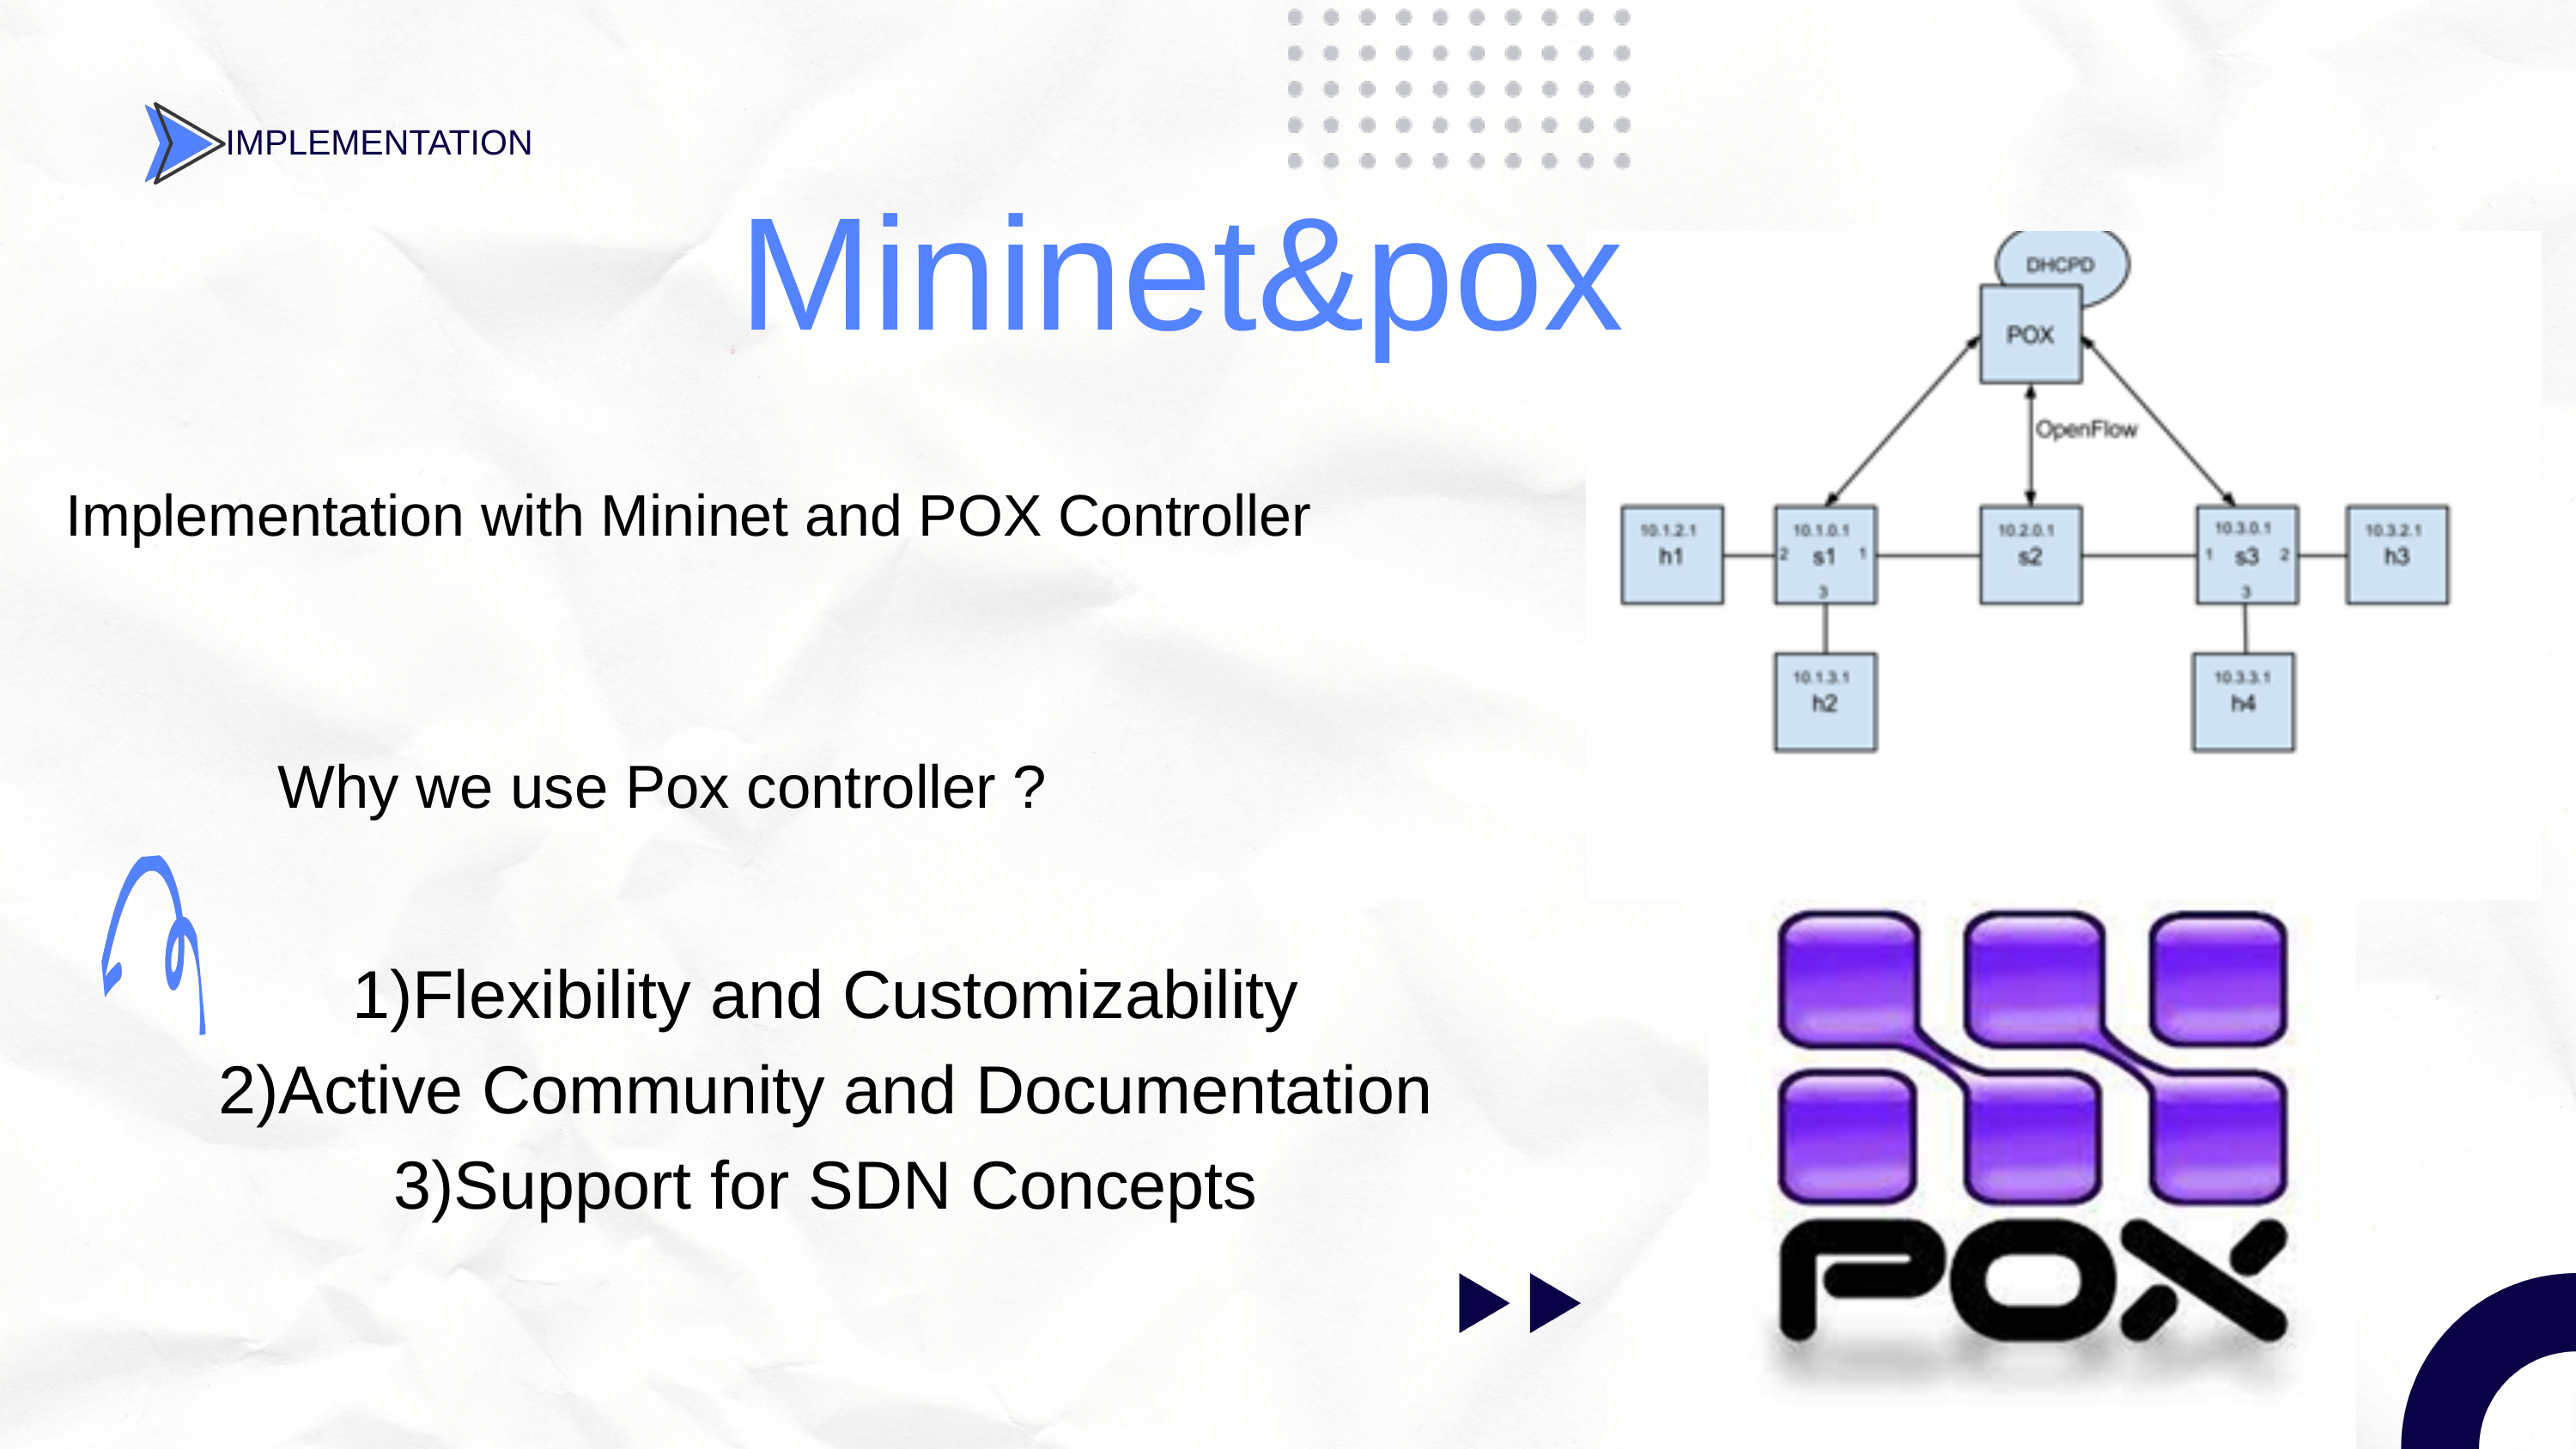

IMPLEMENTATION
Mininet&pox

 Implementation with Mininet and POX Controller
Why we use Pox controller ?

1)Flexibility and Customizability
2)Active Community and Documentation
3)Support for SDN Concepts